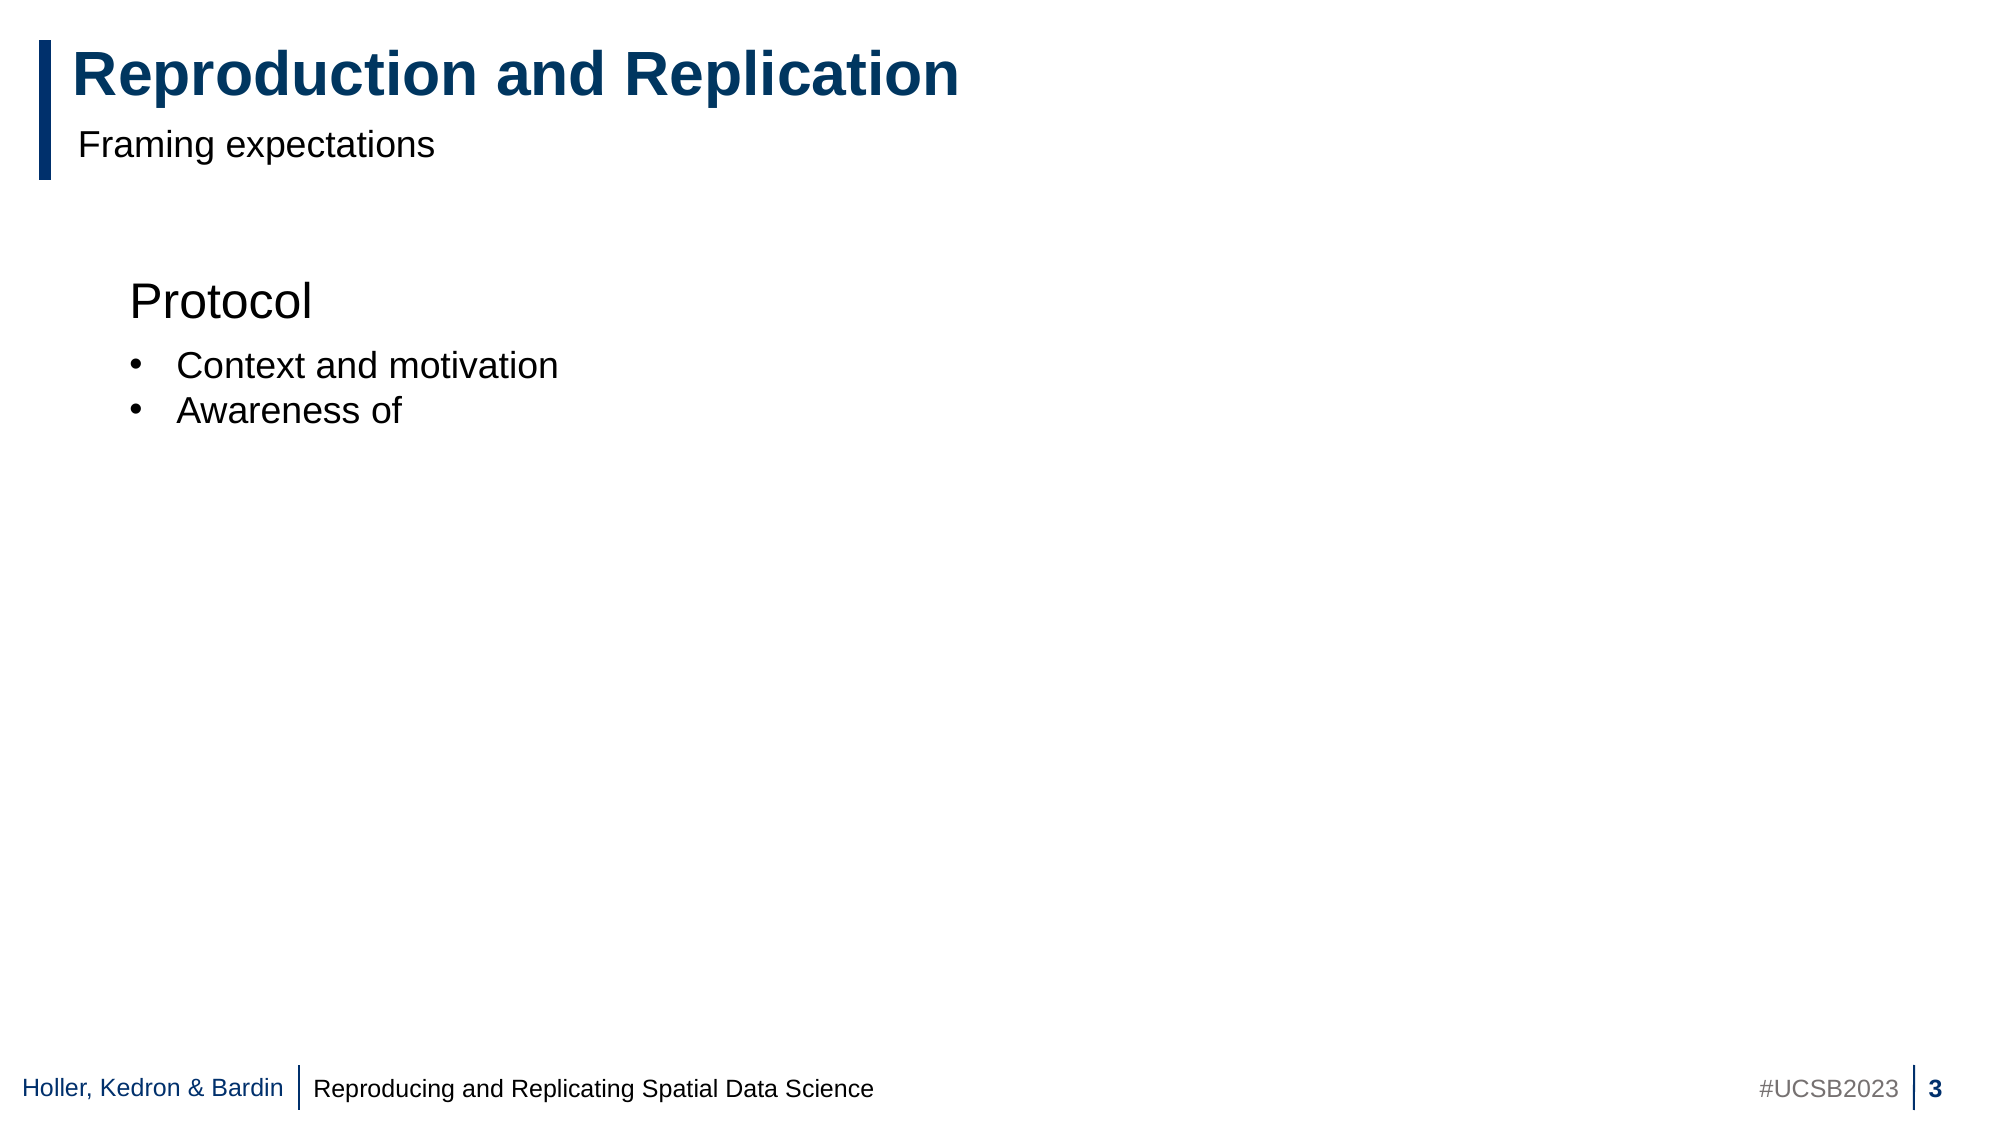

Reproduction and Replication
Framing expectations
Protocol
Context and motivation
Awareness of